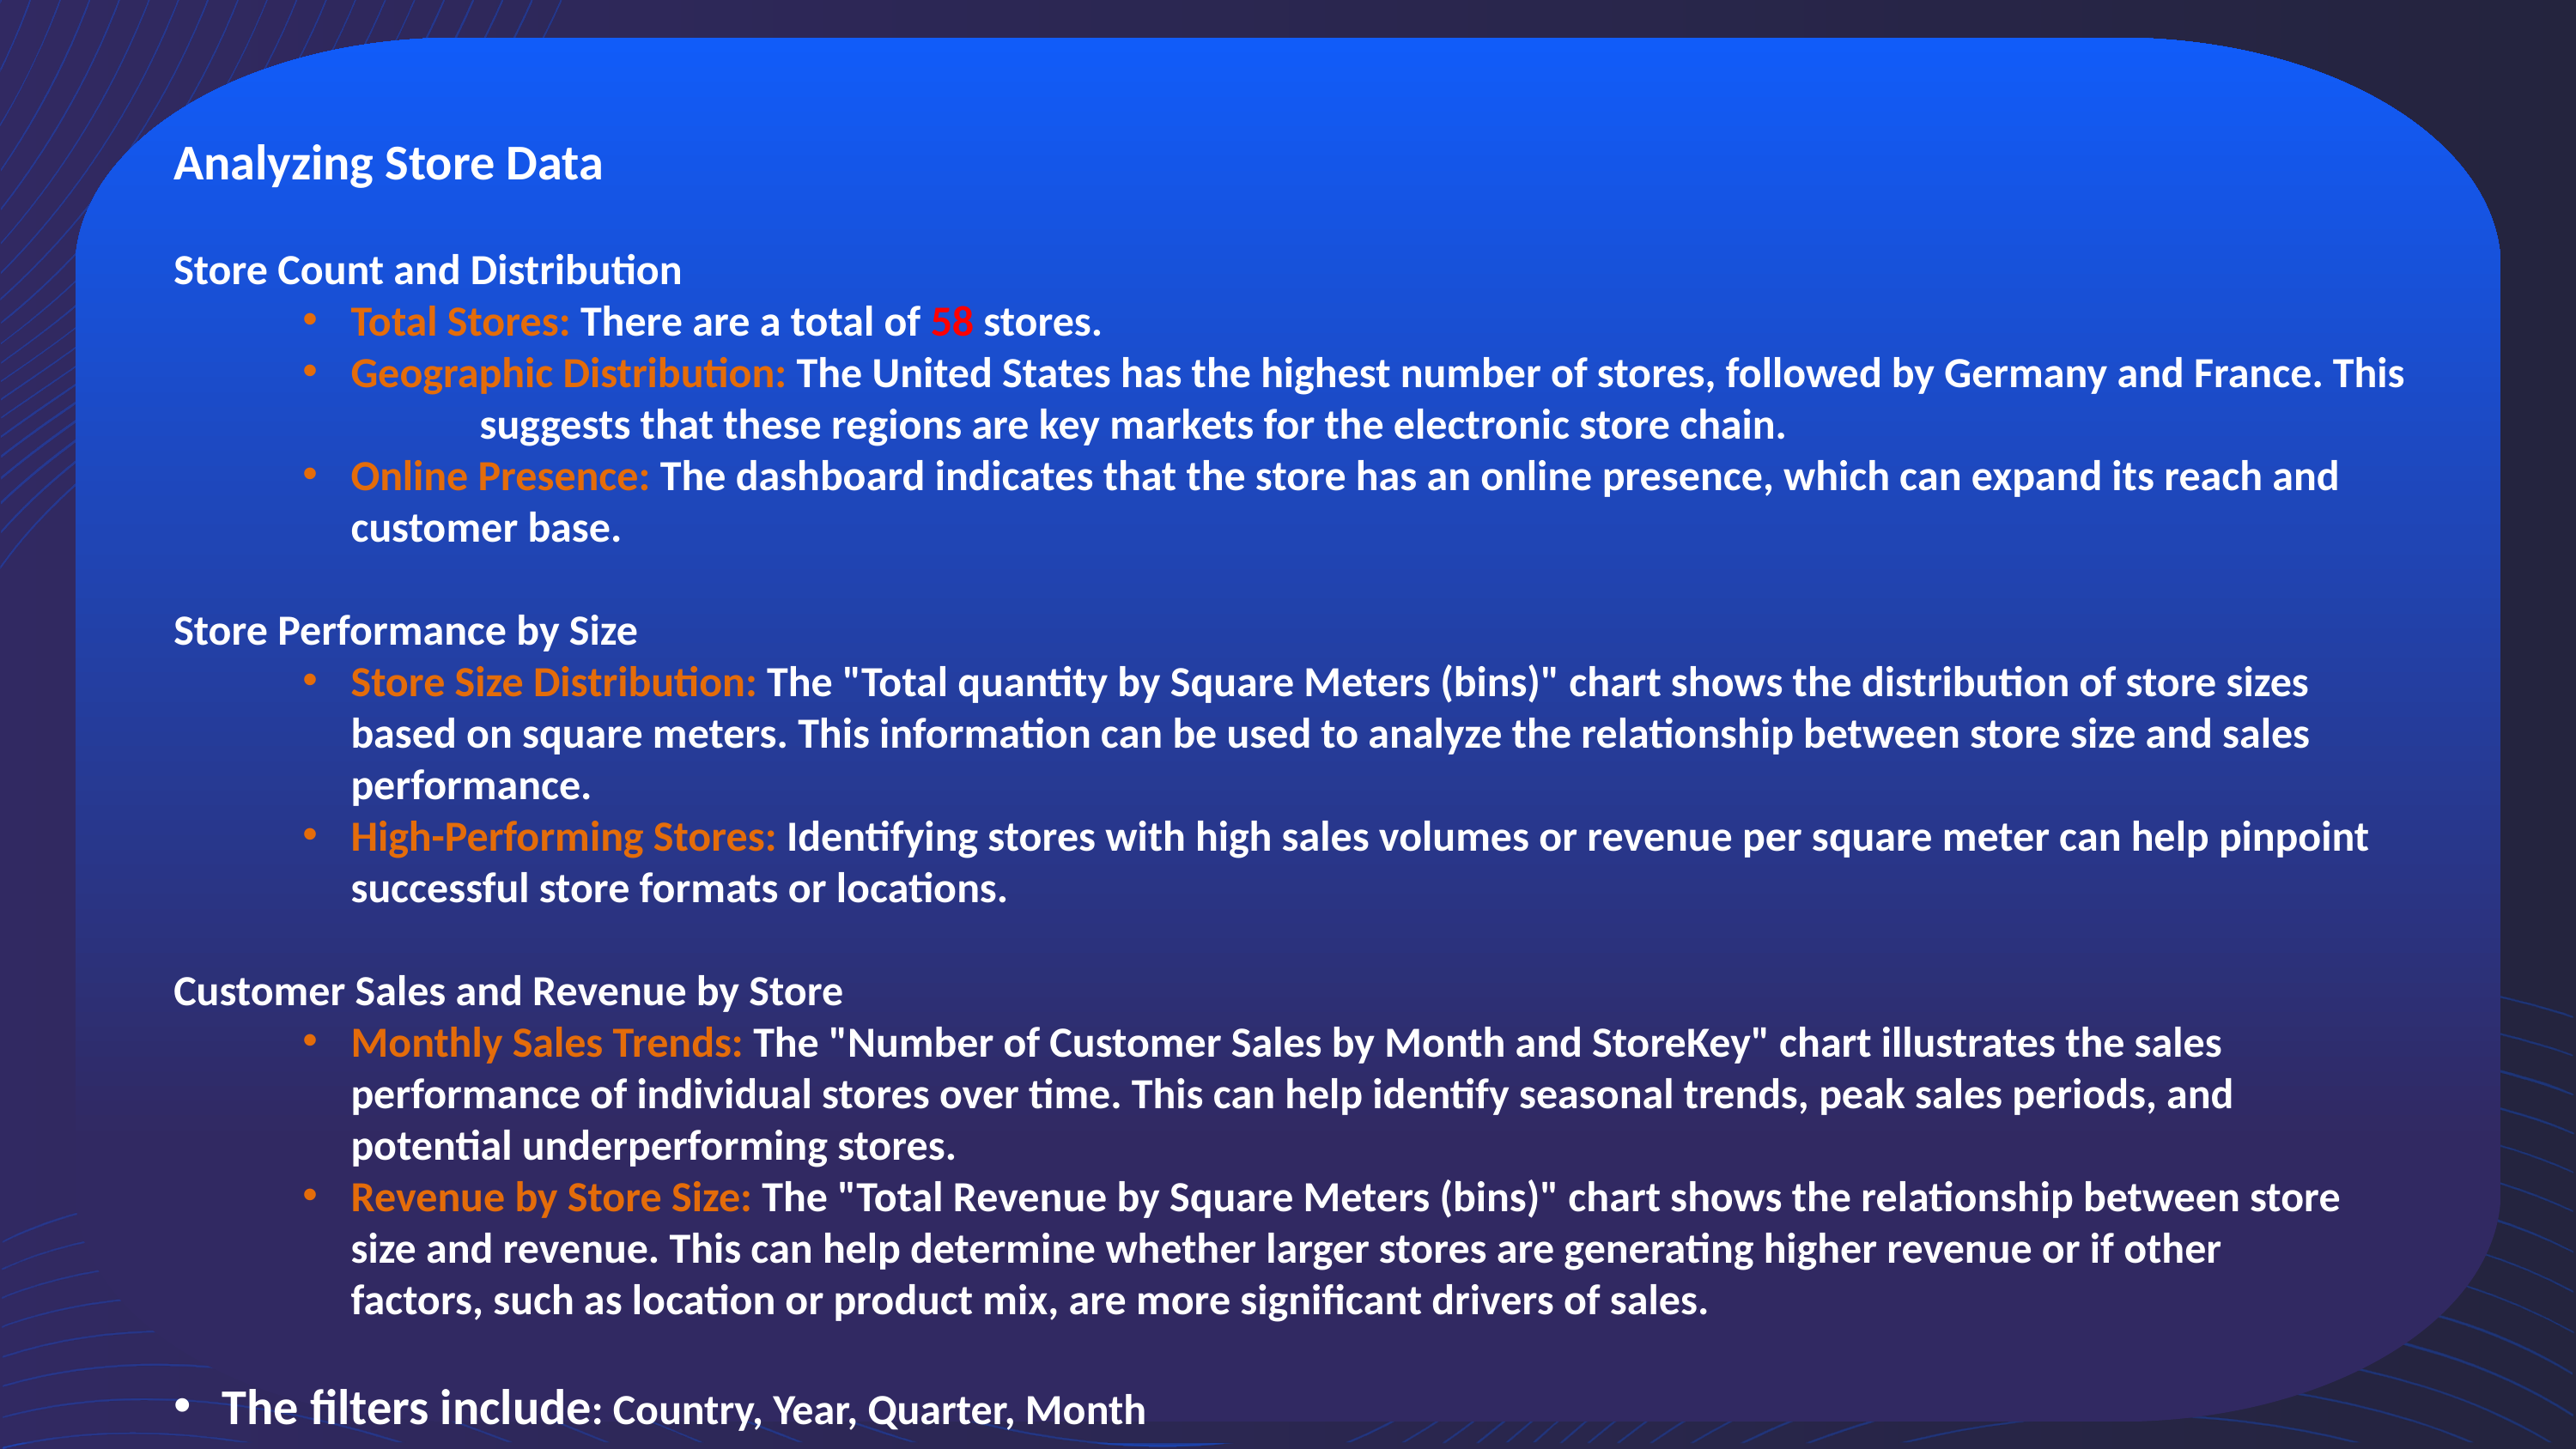

Analyzing Store Data

Store Count and Distribution
Total Stores: There are a total of 58 stores.
Geographic Distribution: The United States has the highest number of stores, followed by Germany and France. This 	suggests that these regions are key markets for the electronic store chain.
Online Presence: The dashboard indicates that the store has an online presence, which can expand its reach and 	customer base.

Store Performance by Size
Store Size Distribution: The "Total quantity by Square Meters (bins)" chart shows the distribution of store sizes 	based on square meters. This information can be used to analyze the relationship between store size and sales 	performance.
High-Performing Stores: Identifying stores with high sales volumes or revenue per square meter can help pinpoint 	successful store formats or locations.

Customer Sales and Revenue by Store
Monthly Sales Trends: The "Number of Customer Sales by Month and StoreKey" chart illustrates the sales 	performance of individual stores over time. This can help identify seasonal trends, peak sales periods, and 	potential underperforming stores.
Revenue by Store Size: The "Total Revenue by Square Meters (bins)" chart shows the relationship between store 	size and revenue. This can help determine whether larger stores are generating higher revenue or if other 	factors, such as location or product mix, are more significant drivers of sales.

The filters include: Country, Year, Quarter, Month